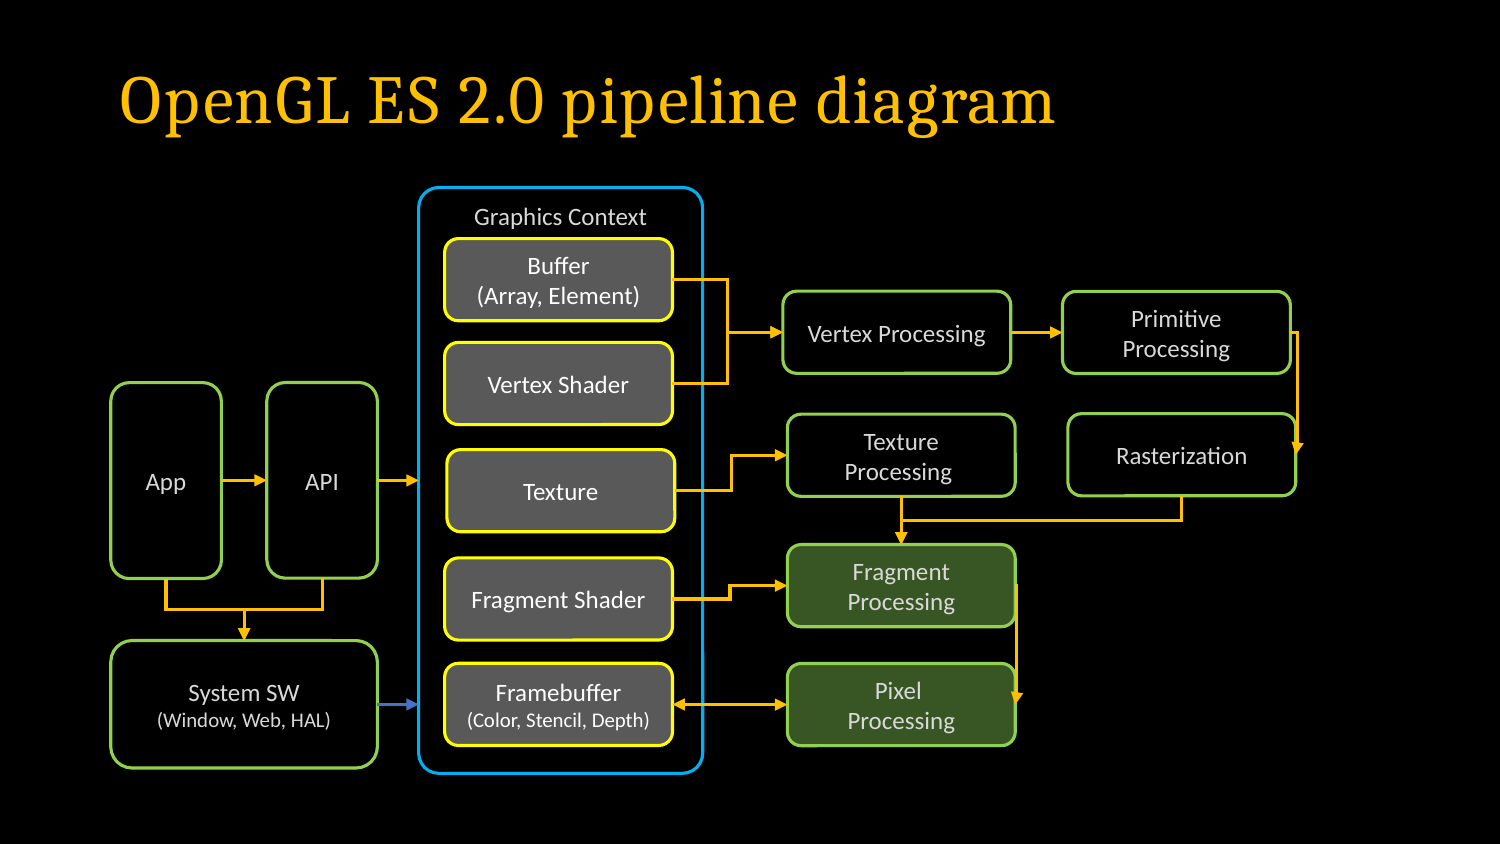

# OpenGL ES 2.0 pipeline diagram
Graphics Context
Buffer
(Array, Element)
Vertex Processing
Primitive Processing
Vertex Shader
API
App
Rasterization
Texture
Processing
Texture
Fragment Processing
Fragment Shader
System SW
(Window, Web, HAL)
Framebuffer
(Color, Stencil, Depth)
Pixel
Processing